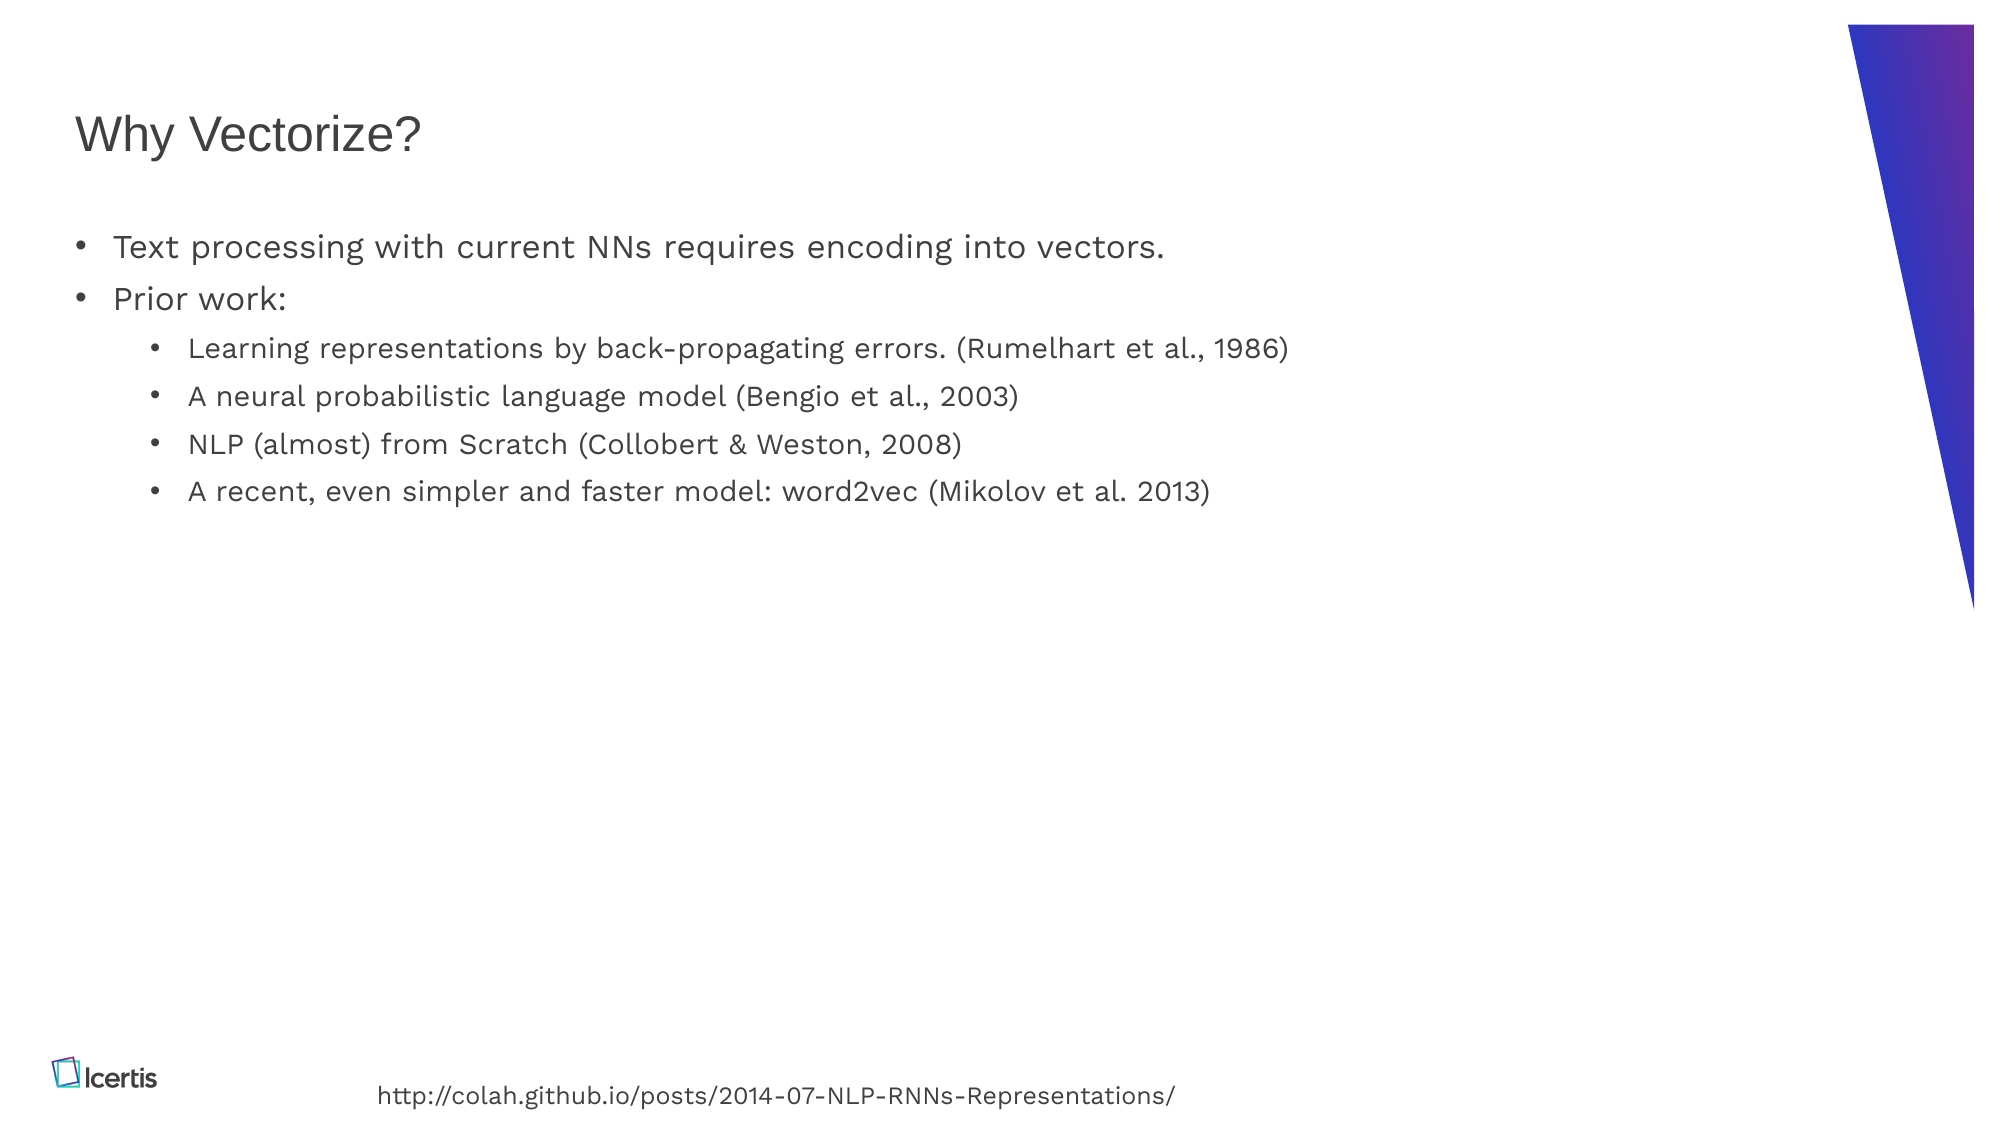

# Why Vectorize?
Text processing with current NNs requires encoding into vectors.
Prior work:
Learning representations by back-propagating errors. (Rumelhart et al., 1986)
A neural probabilistic language model (Bengio et al., 2003)
NLP (almost) from Scratch (Collobert & Weston, 2008)
A recent, even simpler and faster model: word2vec (Mikolov et al. 2013)

http://colah.github.io/posts/2014-07-NLP-RNNs-Representations/